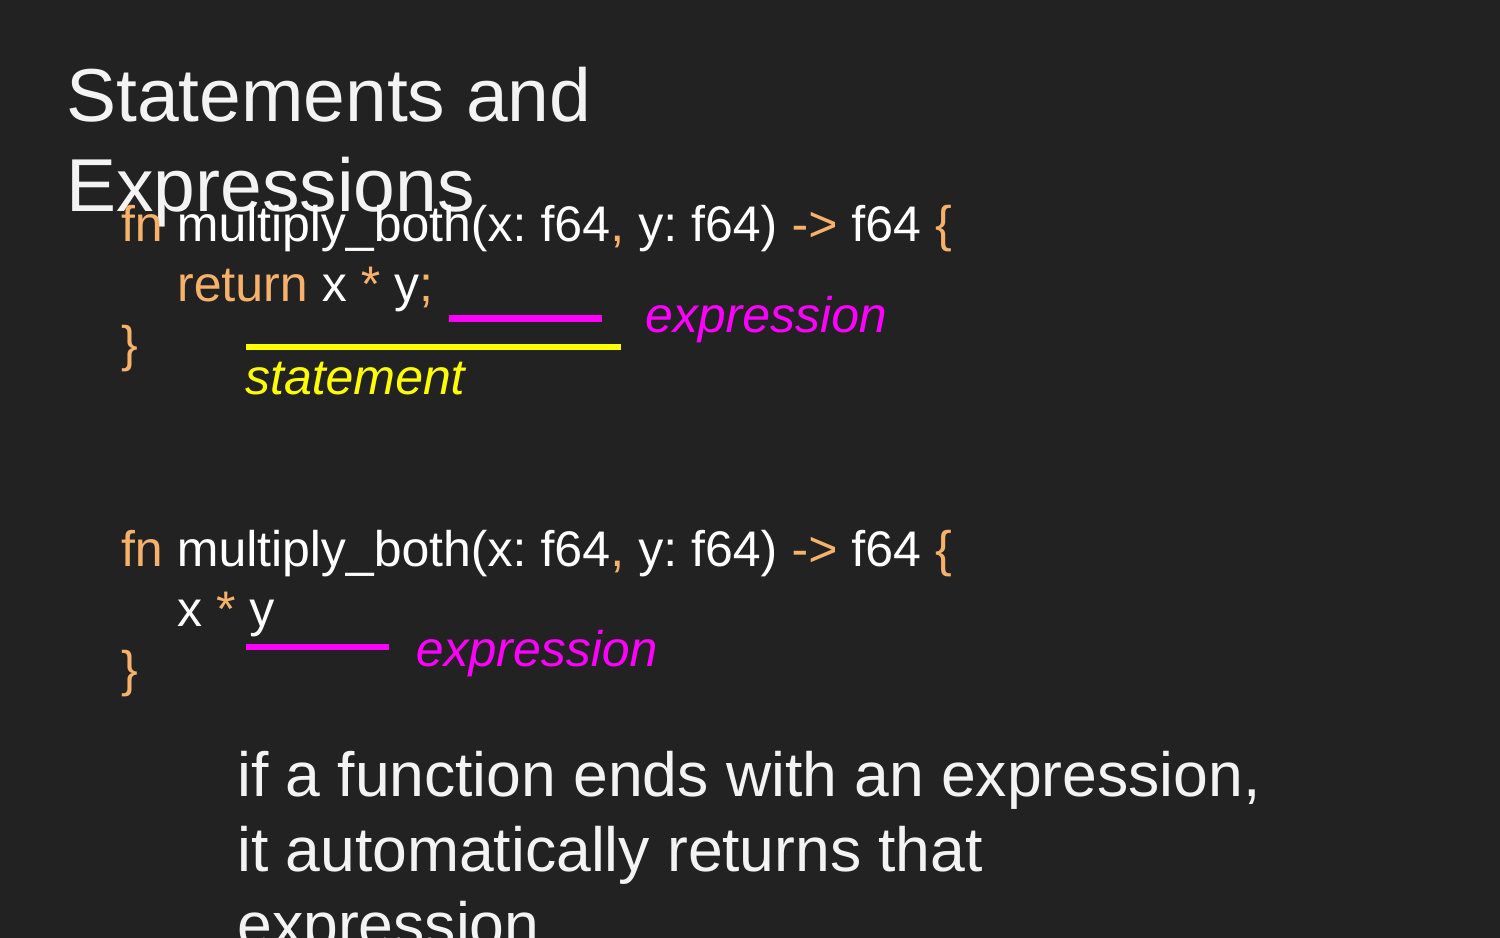

Statements and Expressions
fn multiply_both(x: f64, y: f64) -> f64 {
    return x * y;
}
expression
statement
fn multiply_both(x: f64, y: f64) -> f64 {
    x * y
}
expression
if a function ends with an expression,
it automatically returns that expression